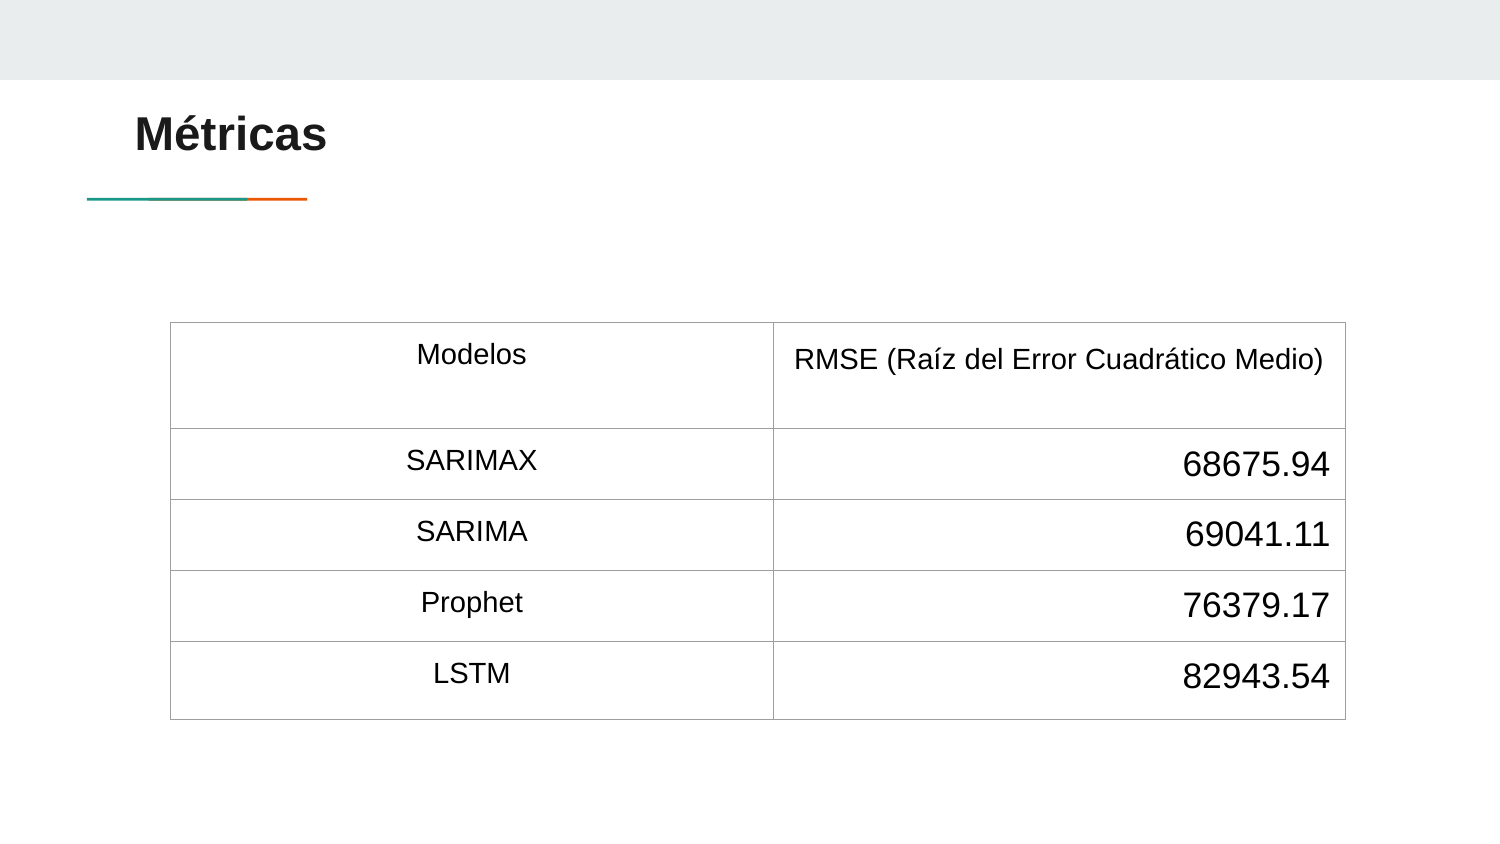

# Métricas
| Modelos | RMSE (Raíz del Error Cuadrático Medio) |
| --- | --- |
| SARIMAX | 68675.94 |
| SARIMA | 69041.11 |
| Prophet | 76379.17 |
| LSTM | 82943.54 |